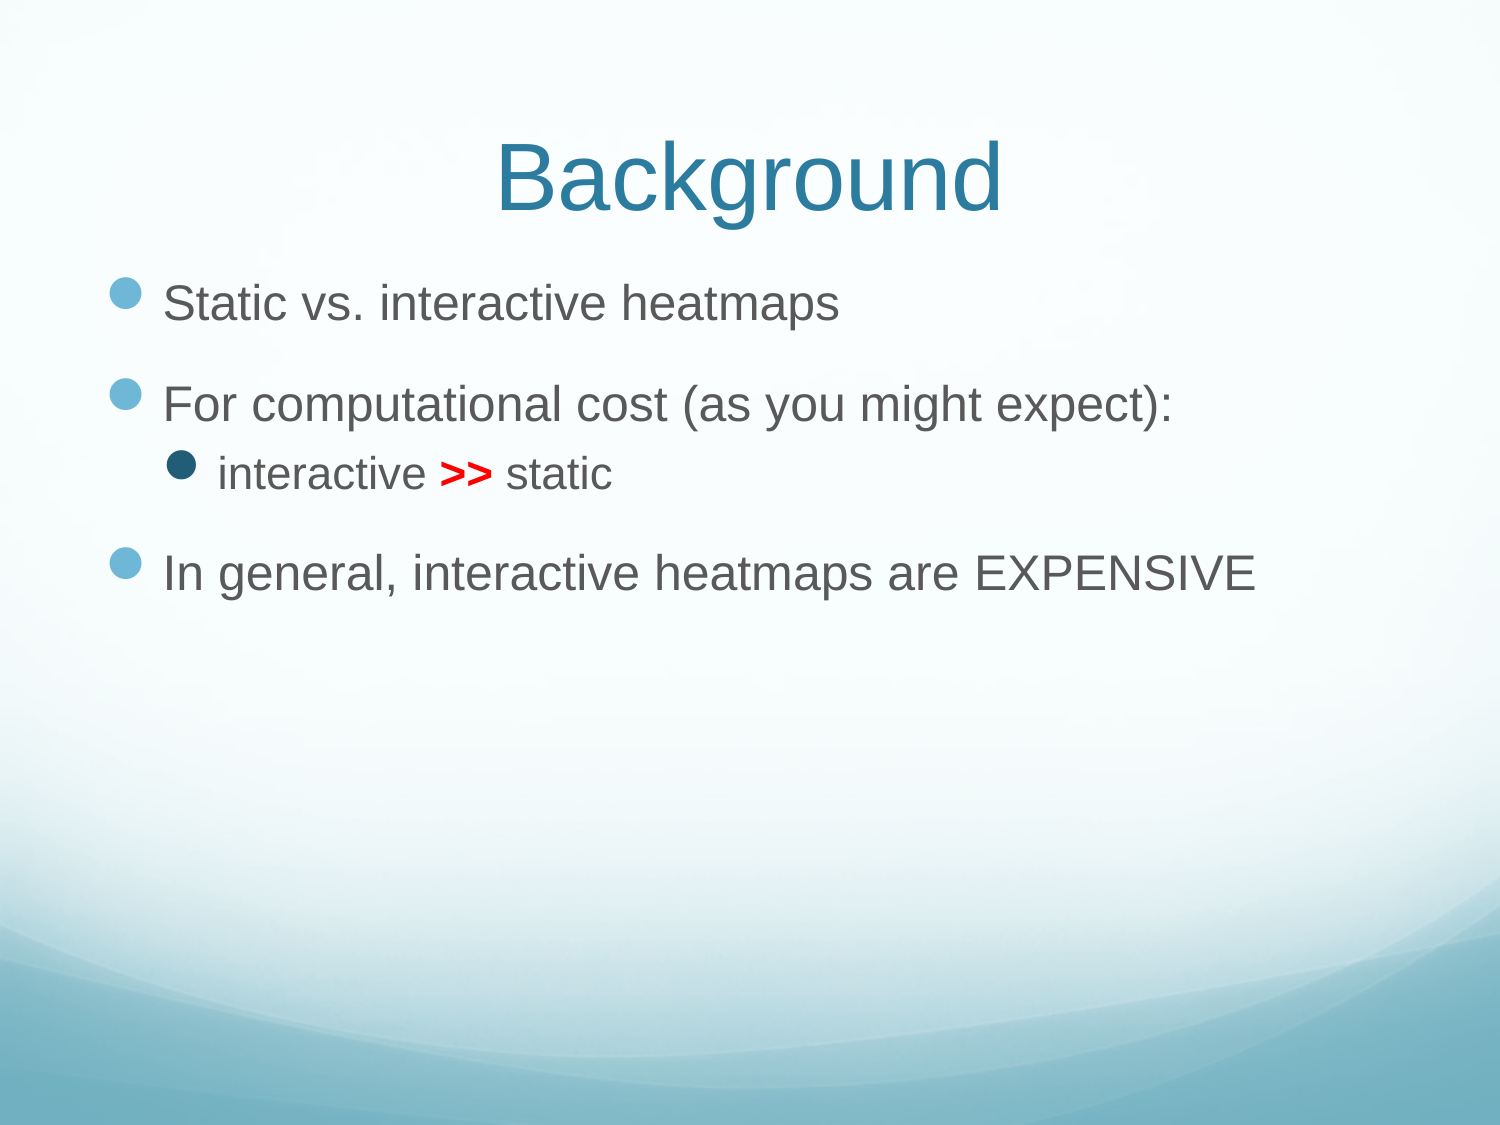

# Background
Static vs. interactive heatmaps
For computational cost (as you might expect):
interactive >> static
In general, interactive heatmaps are EXPENSIVE